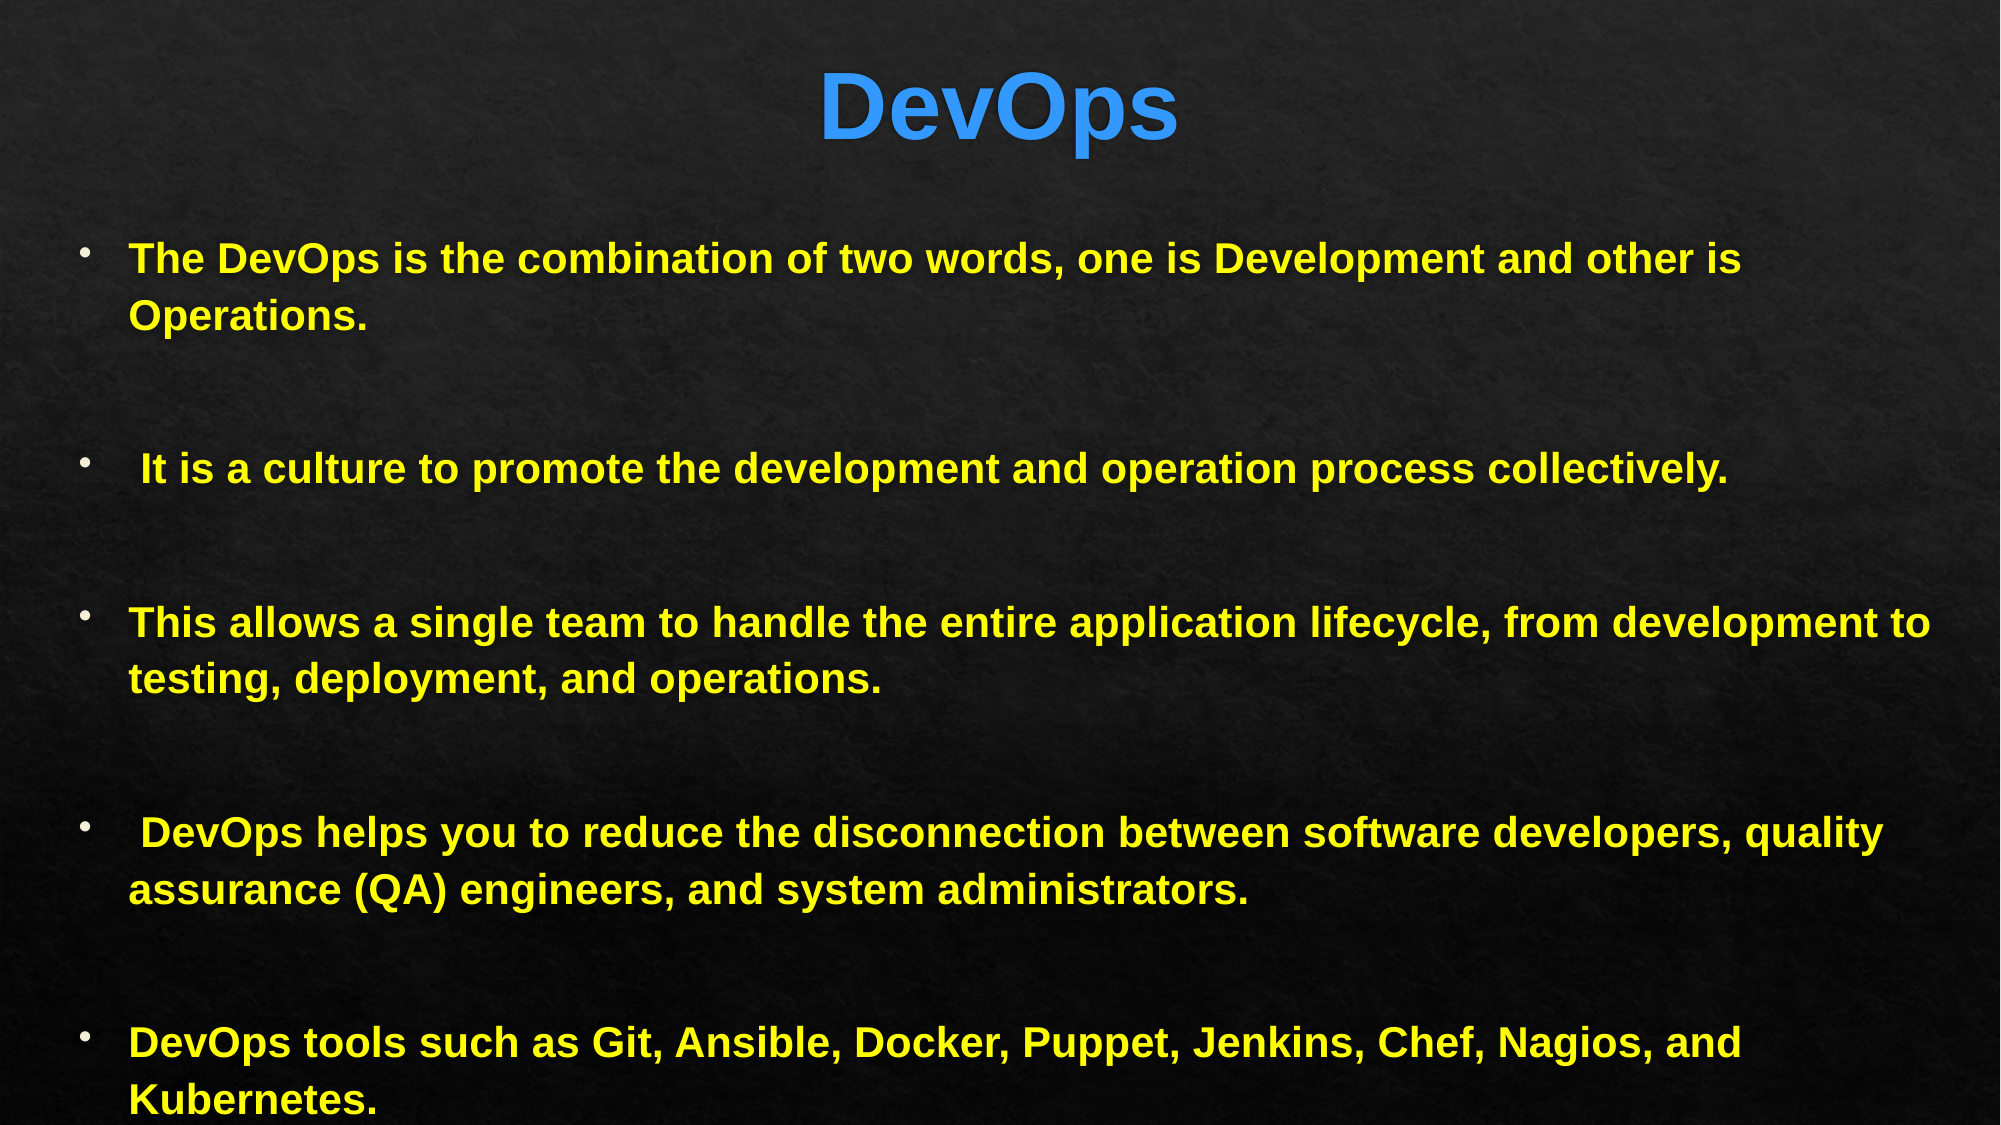

# DevOps
The DevOps is the combination of two words, one is Development and other is Operations.

 It is a culture to promote the development and operation process collectively.

This allows a single team to handle the entire application lifecycle, from development to testing, deployment, and operations.

 DevOps helps you to reduce the disconnection between software developers, quality assurance (QA) engineers, and system administrators.

DevOps tools such as Git, Ansible, Docker, Puppet, Jenkins, Chef, Nagios, and Kubernetes.